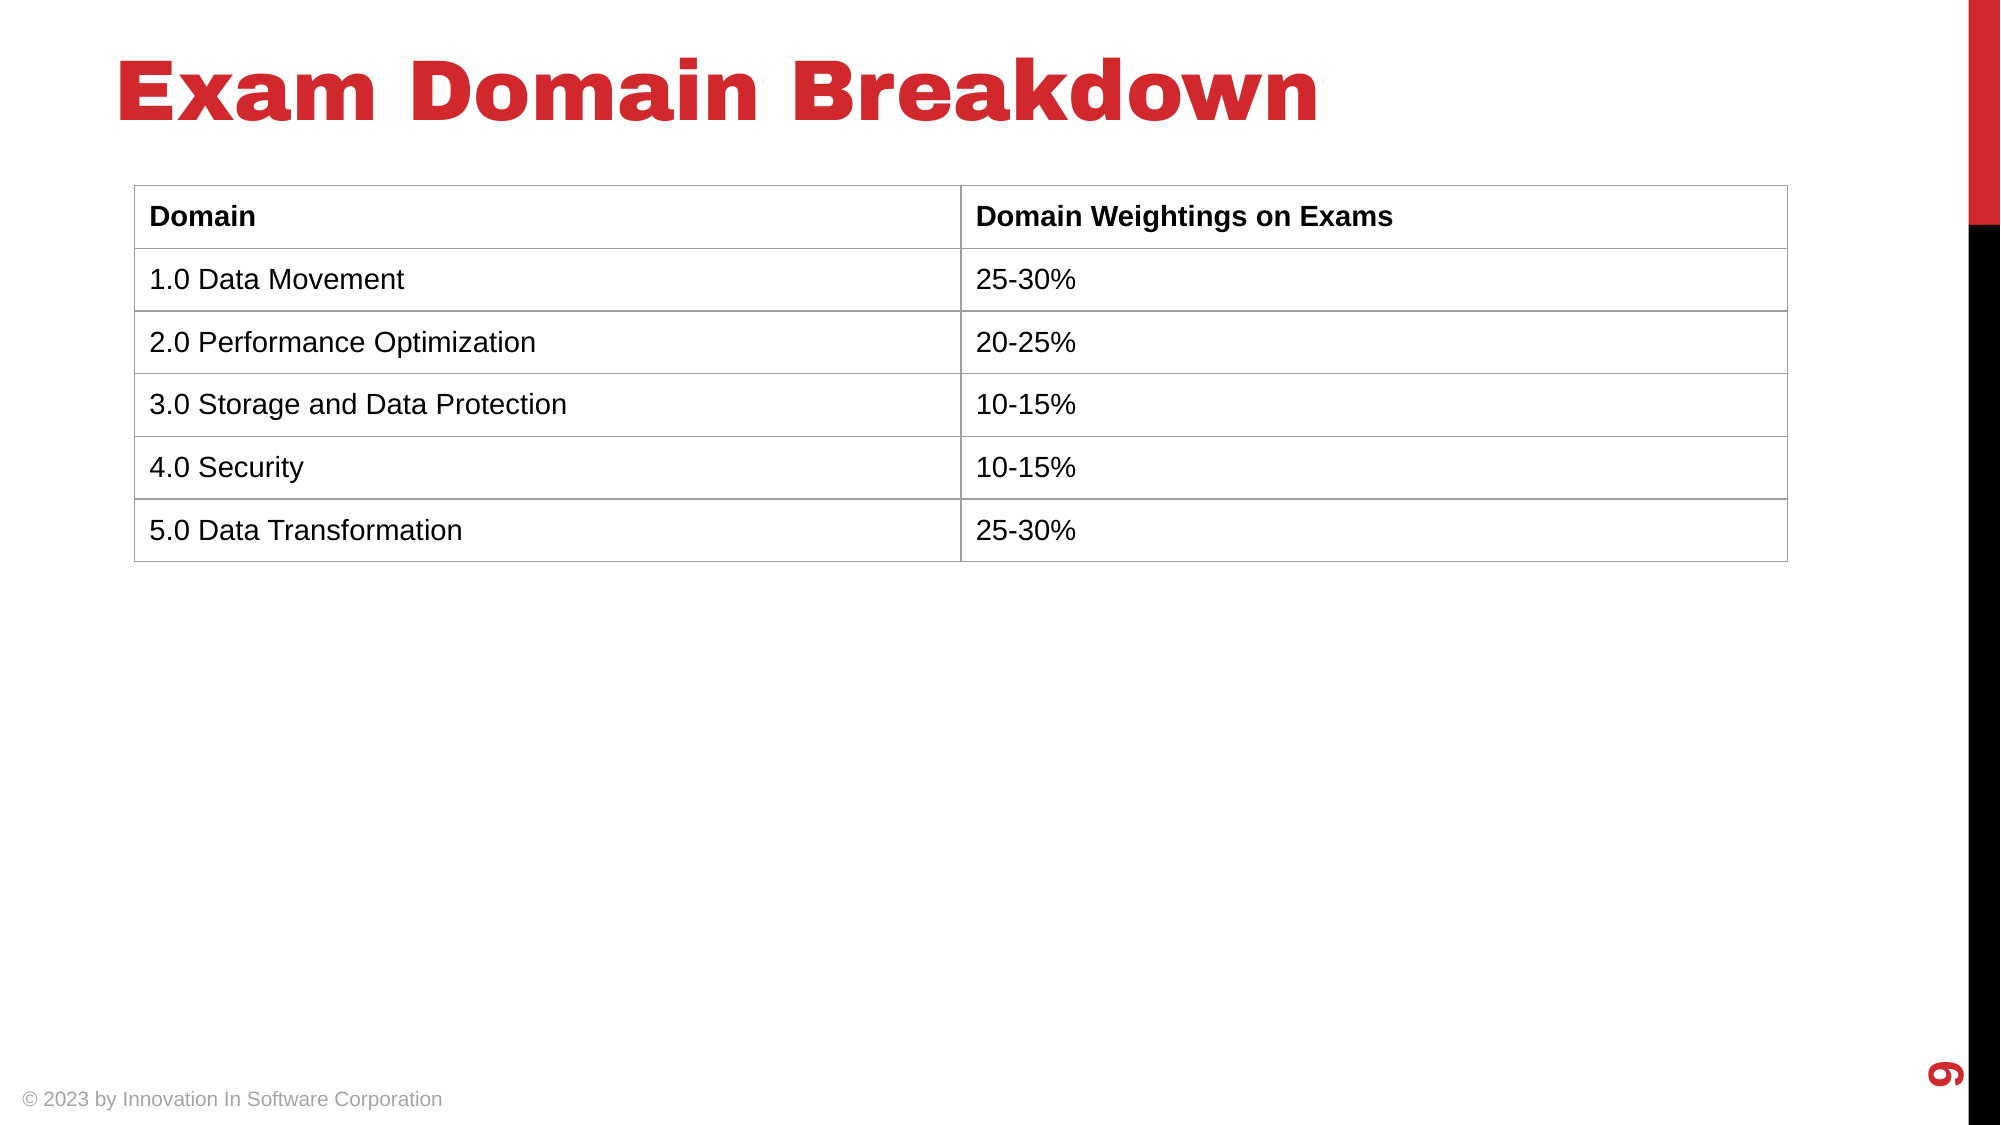

# Exam Domain Breakdown
| Domain | Domain Weightings on Exams |
| --- | --- |
| 1.0 Data Movement | 25-30% |
| 2.0 Performance Optimization | 20-25% |
| 3.0 Storage and Data Protection | 10-15% |
| 4.0 Security | 10-15% |
| 5.0 Data Transformation | 25-30% |
9
© 2023 by Innovation In Software Corporation